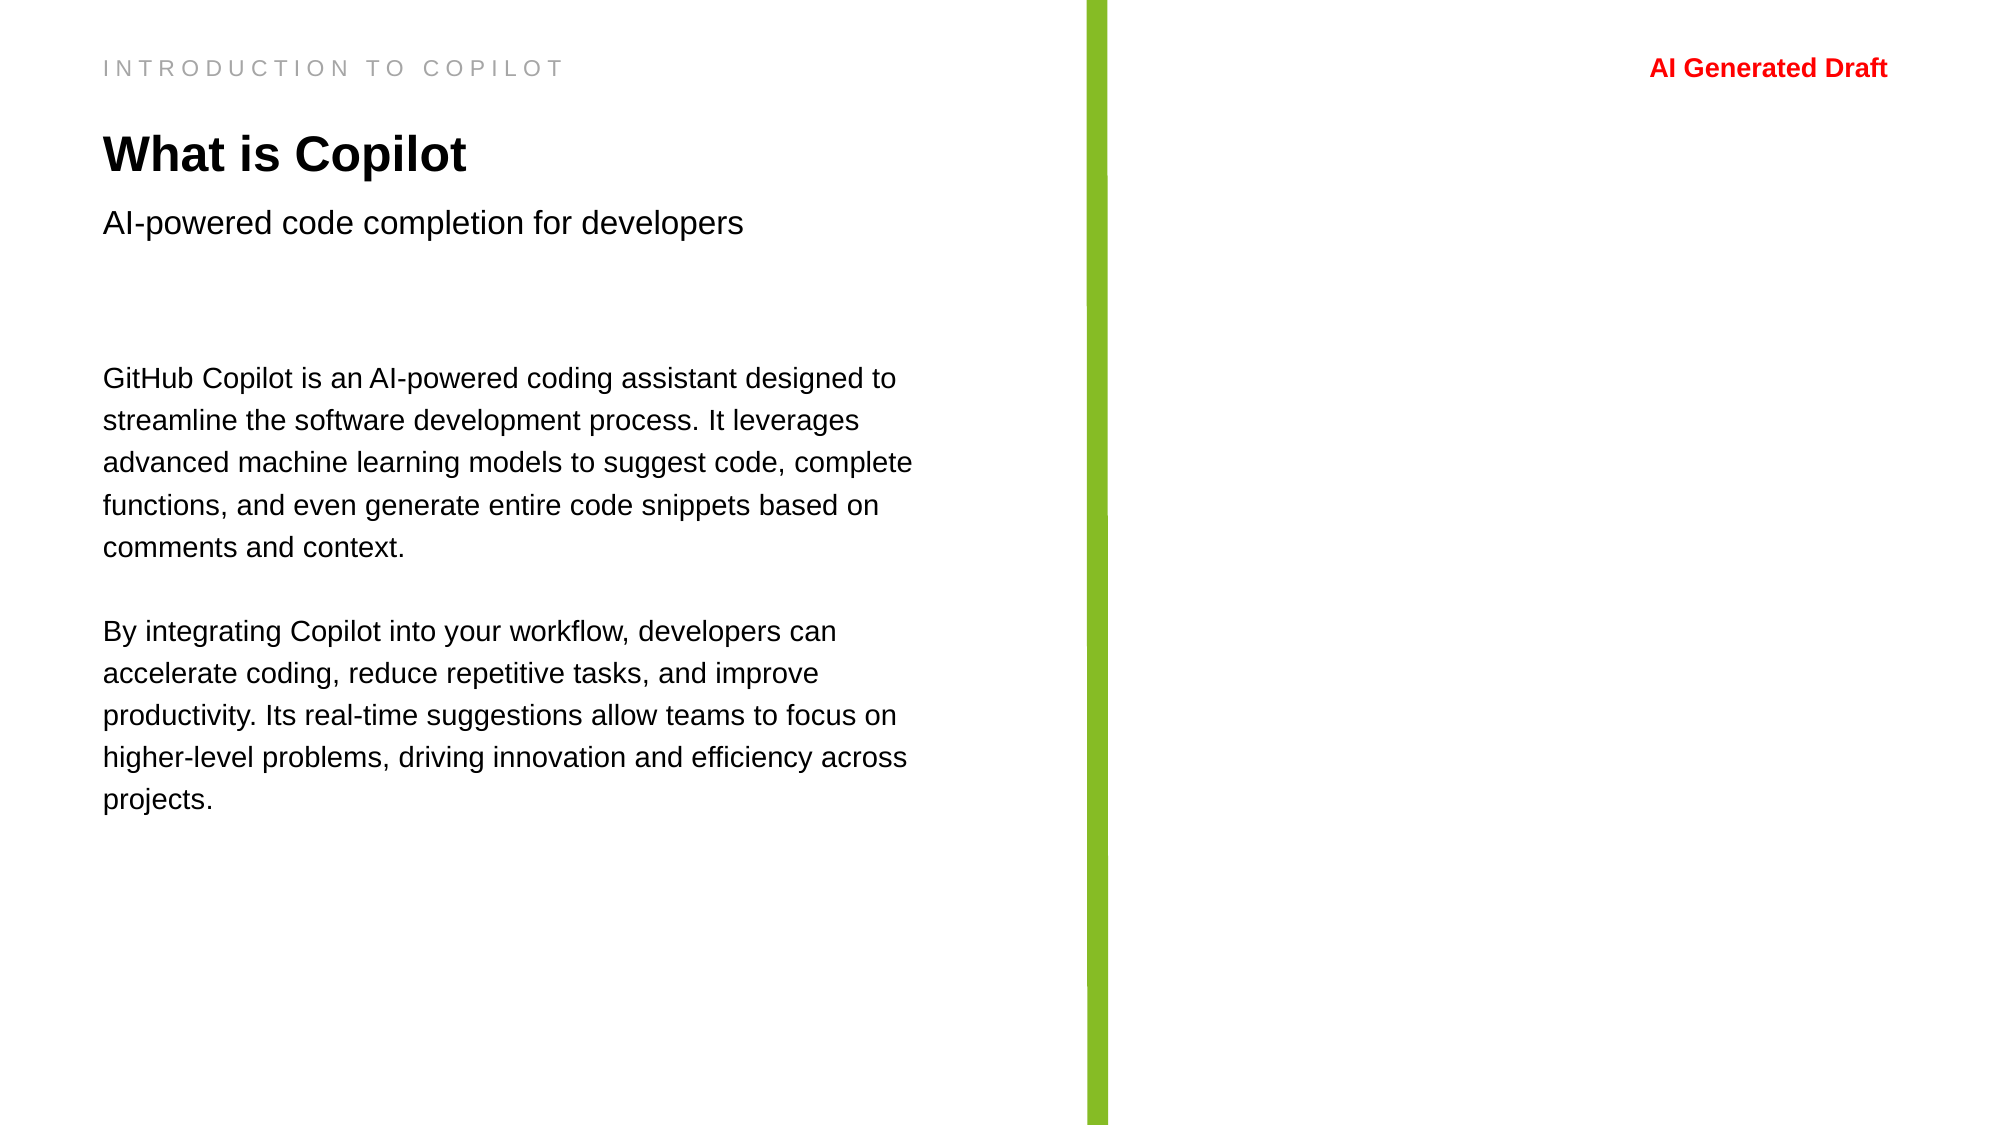

AI Generated Draft
INTRODUCTION TO COPILOT
What is Copilot
AI-powered code completion for developers
GitHub Copilot is an AI-powered coding assistant designed to streamline the software development process. It leverages advanced machine learning models to suggest code, complete functions, and even generate entire code snippets based on comments and context.

By integrating Copilot into your workflow, developers can accelerate coding, reduce repetitive tasks, and improve productivity. Its real-time suggestions allow teams to focus on higher-level problems, driving innovation and efficiency across projects.